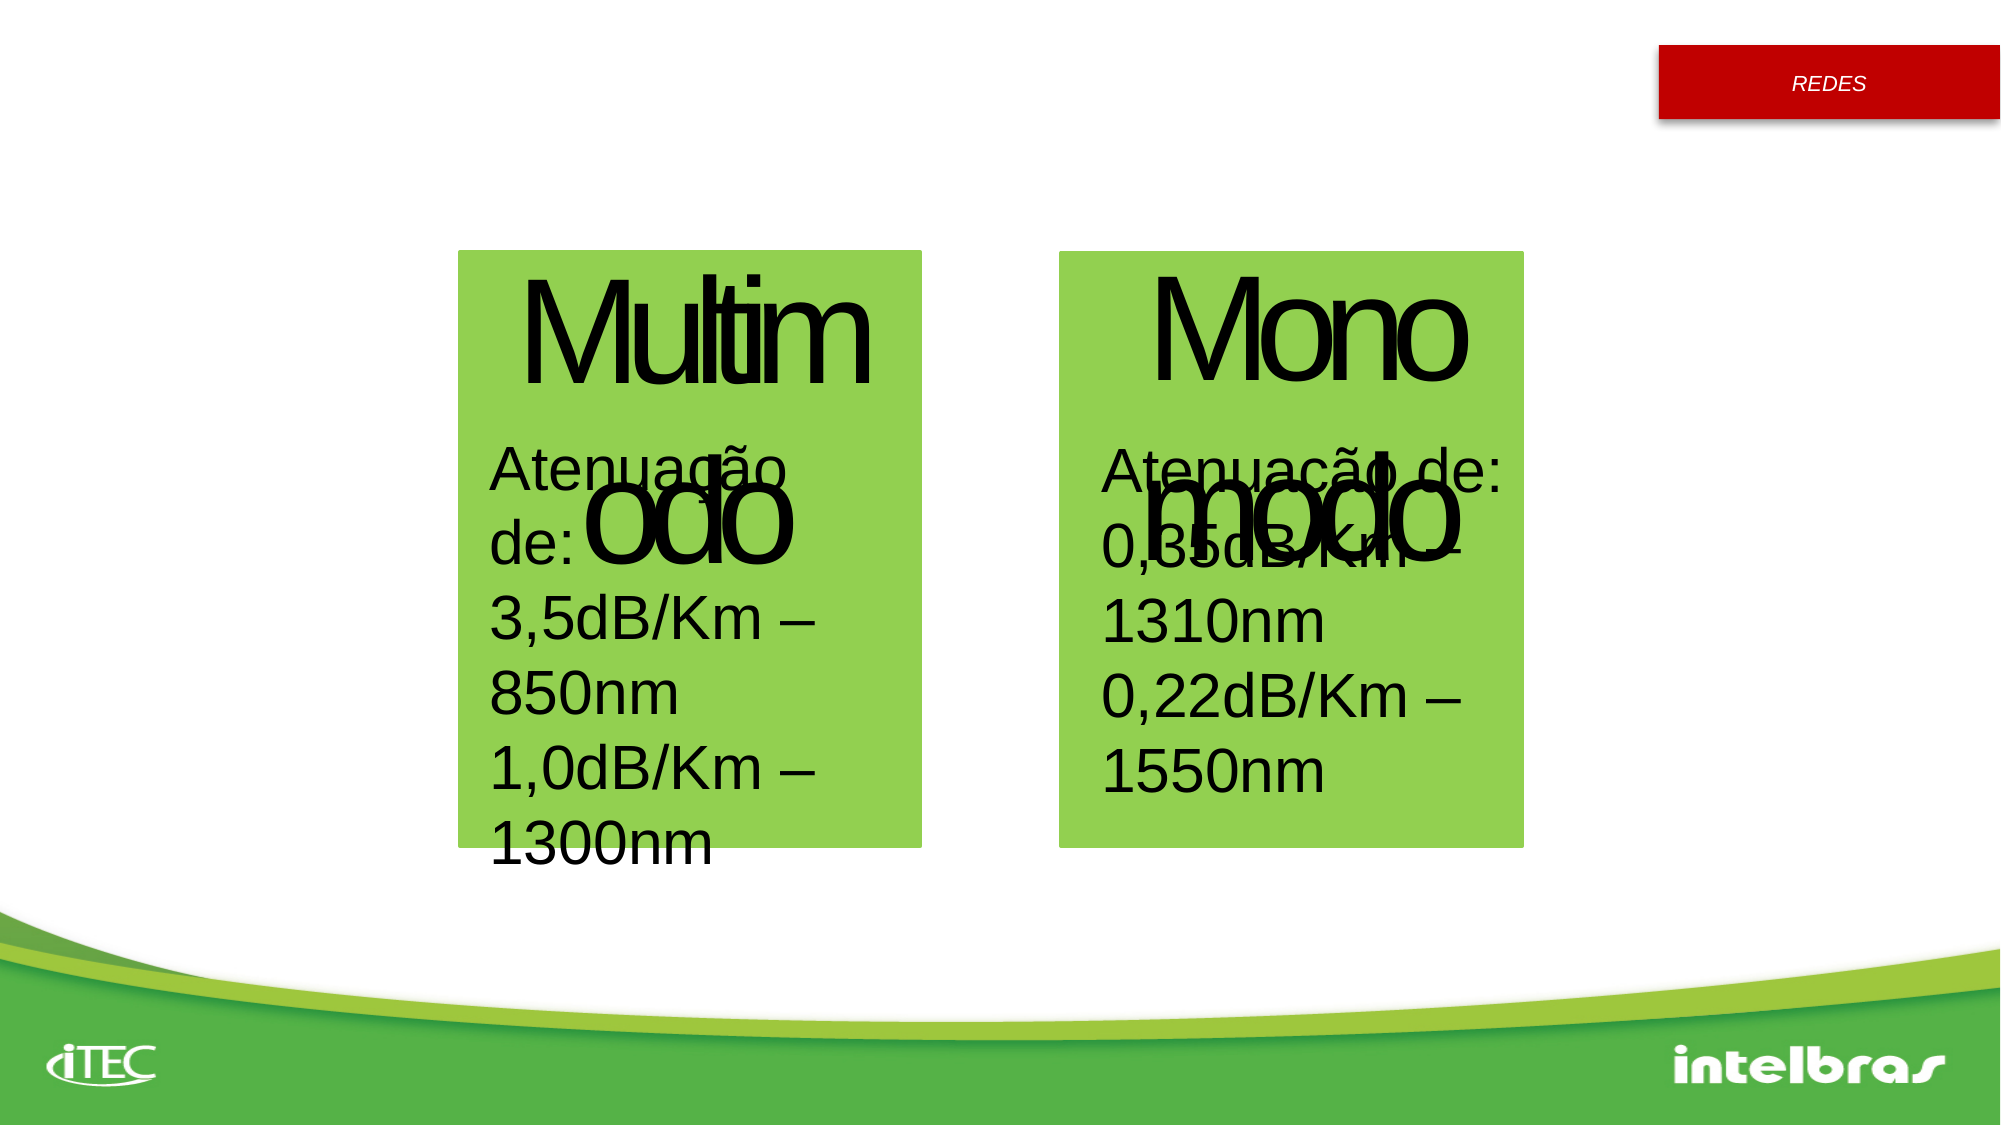

Monomodo
Multimodo

Atenuação de:
3,5dB/Km – 850nm
1,0dB/Km – 1300nm
Atenuação de:
0,35dB/Km – 1310nm
0,22dB/Km – 1550nm